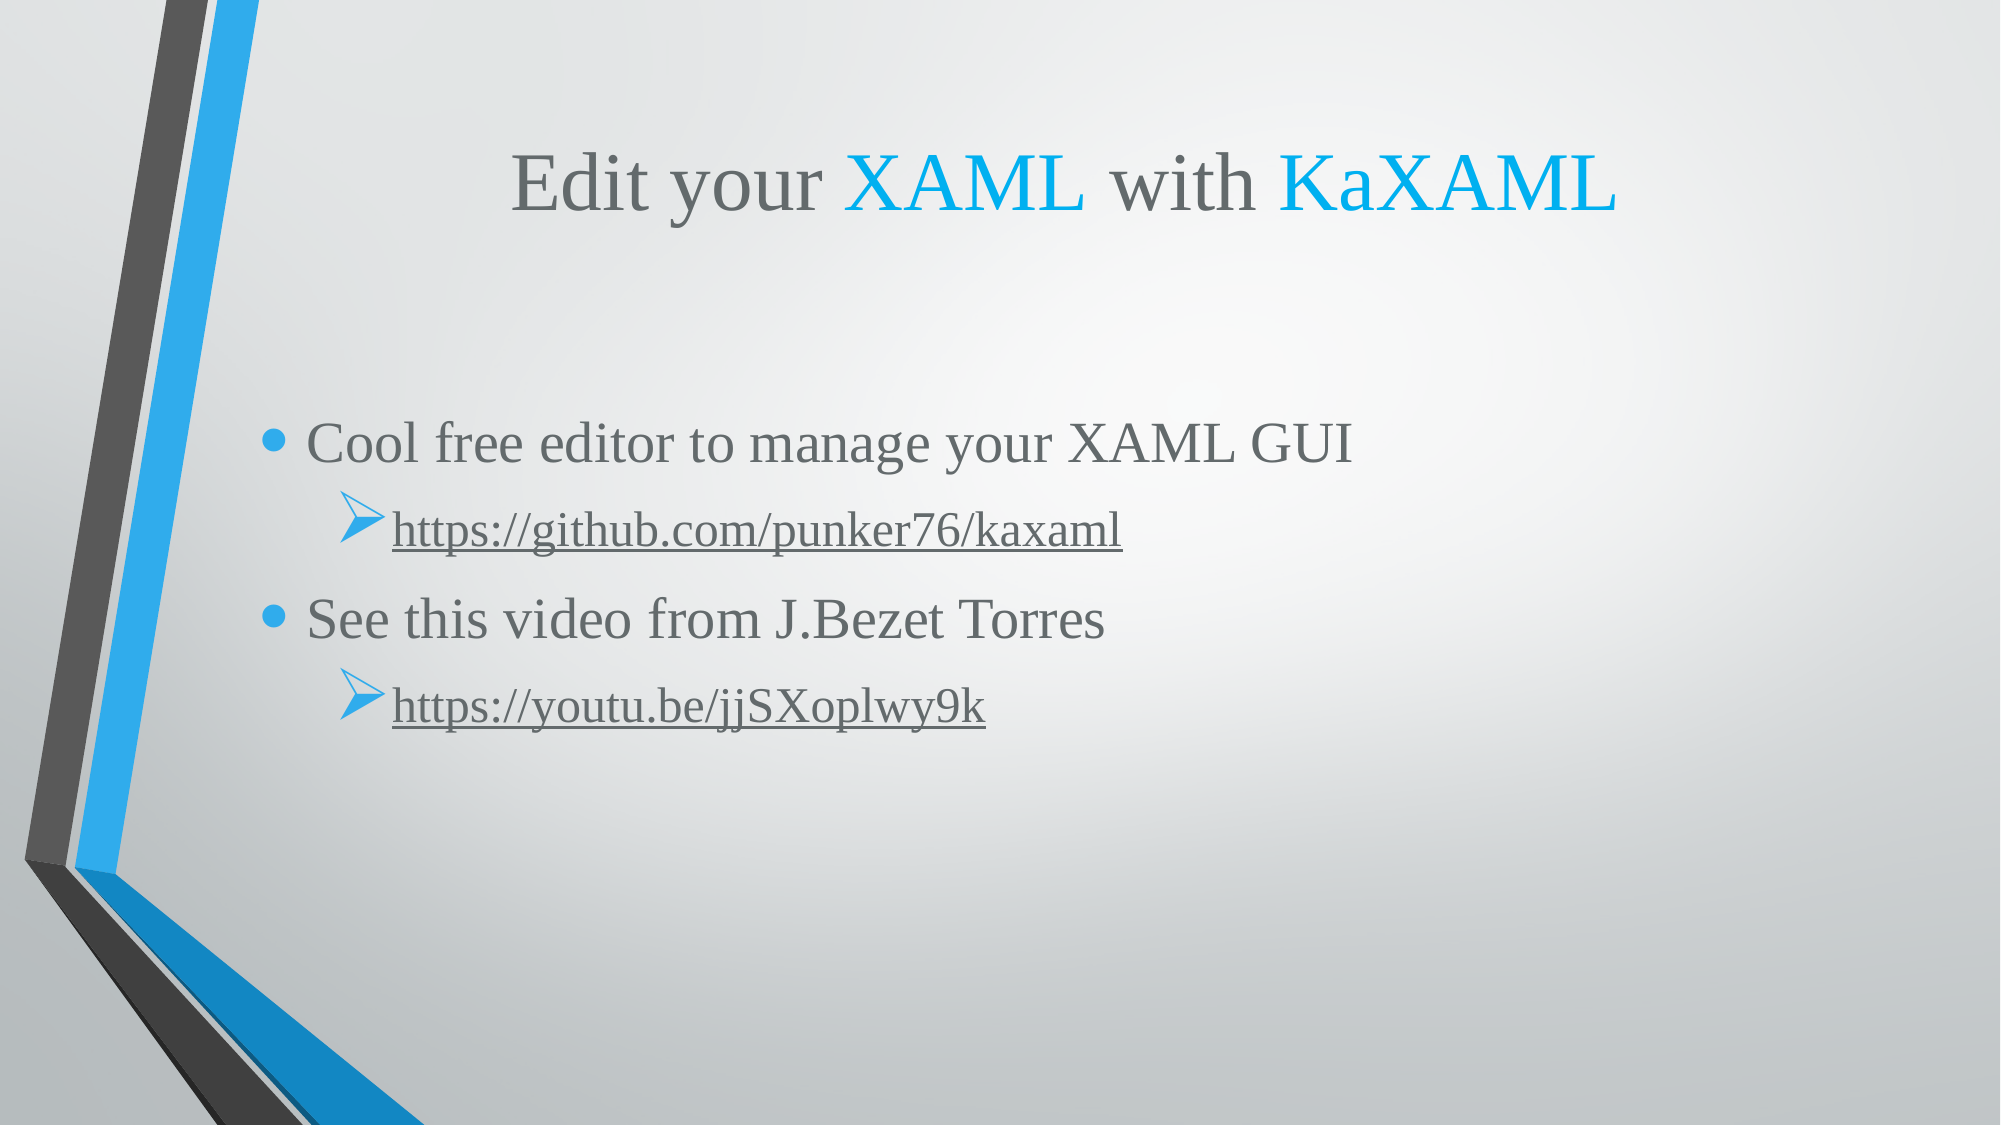

# Edit your XAML with KaXAML
Cool free editor to manage your XAML GUI
https://github.com/punker76/kaxaml
See this video from J.Bezet Torres
https://youtu.be/jjSXoplwy9k